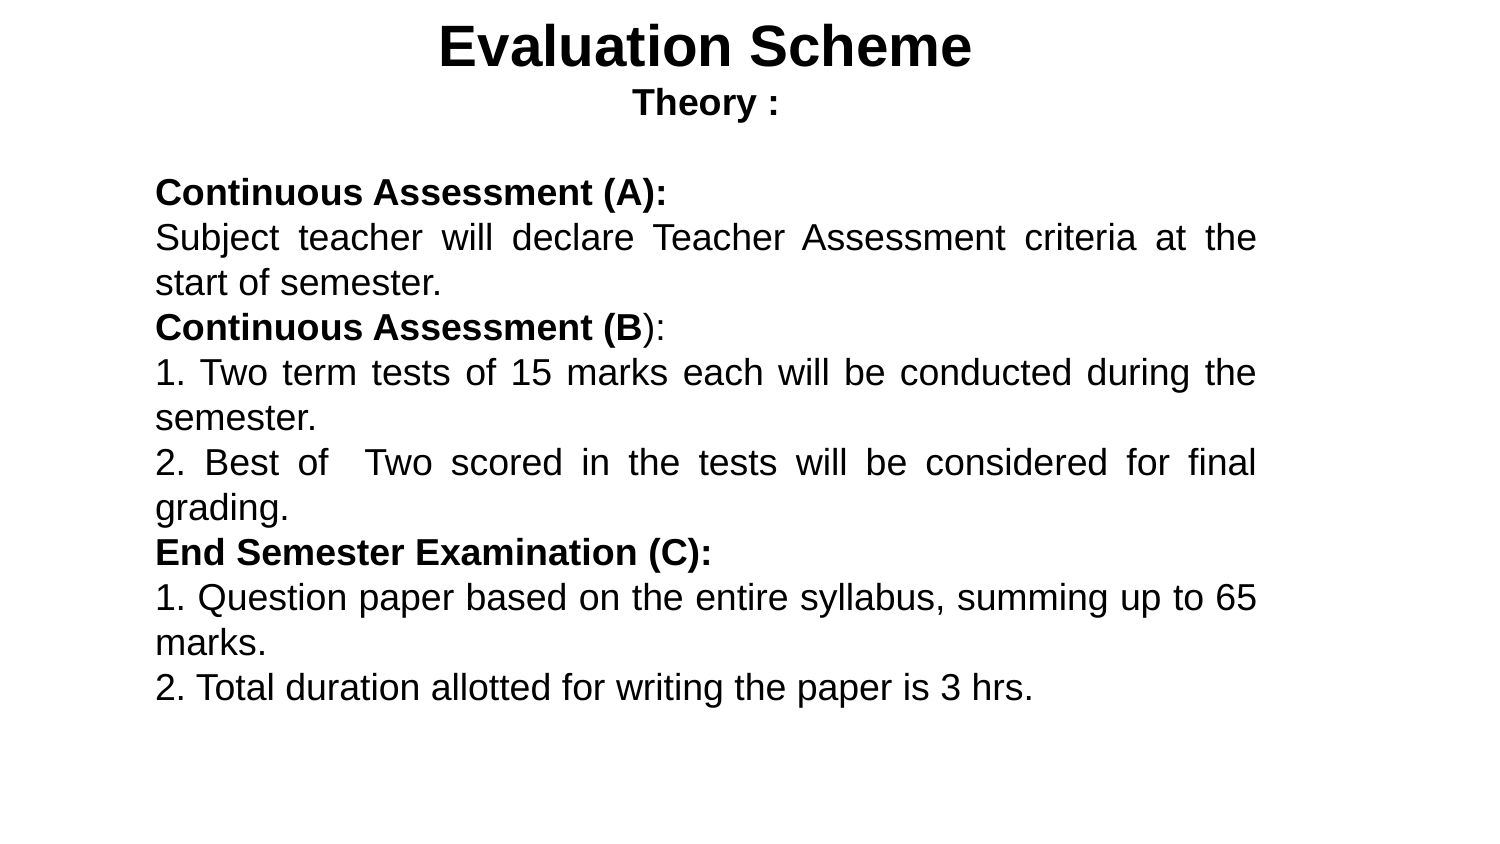

Theory :

Continuous Assessment (A):
Subject teacher will declare Teacher Assessment criteria at the start of semester.
Continuous Assessment (B):
1. Two term tests of 15 marks each will be conducted during the semester.
2. Best of  Two scored in the tests will be considered for final grading.
End Semester Examination (C):
1. Question paper based on the entire syllabus, summing up to 65 marks.
2. Total duration allotted for writing the paper is 3 hrs.

# Evaluation Scheme